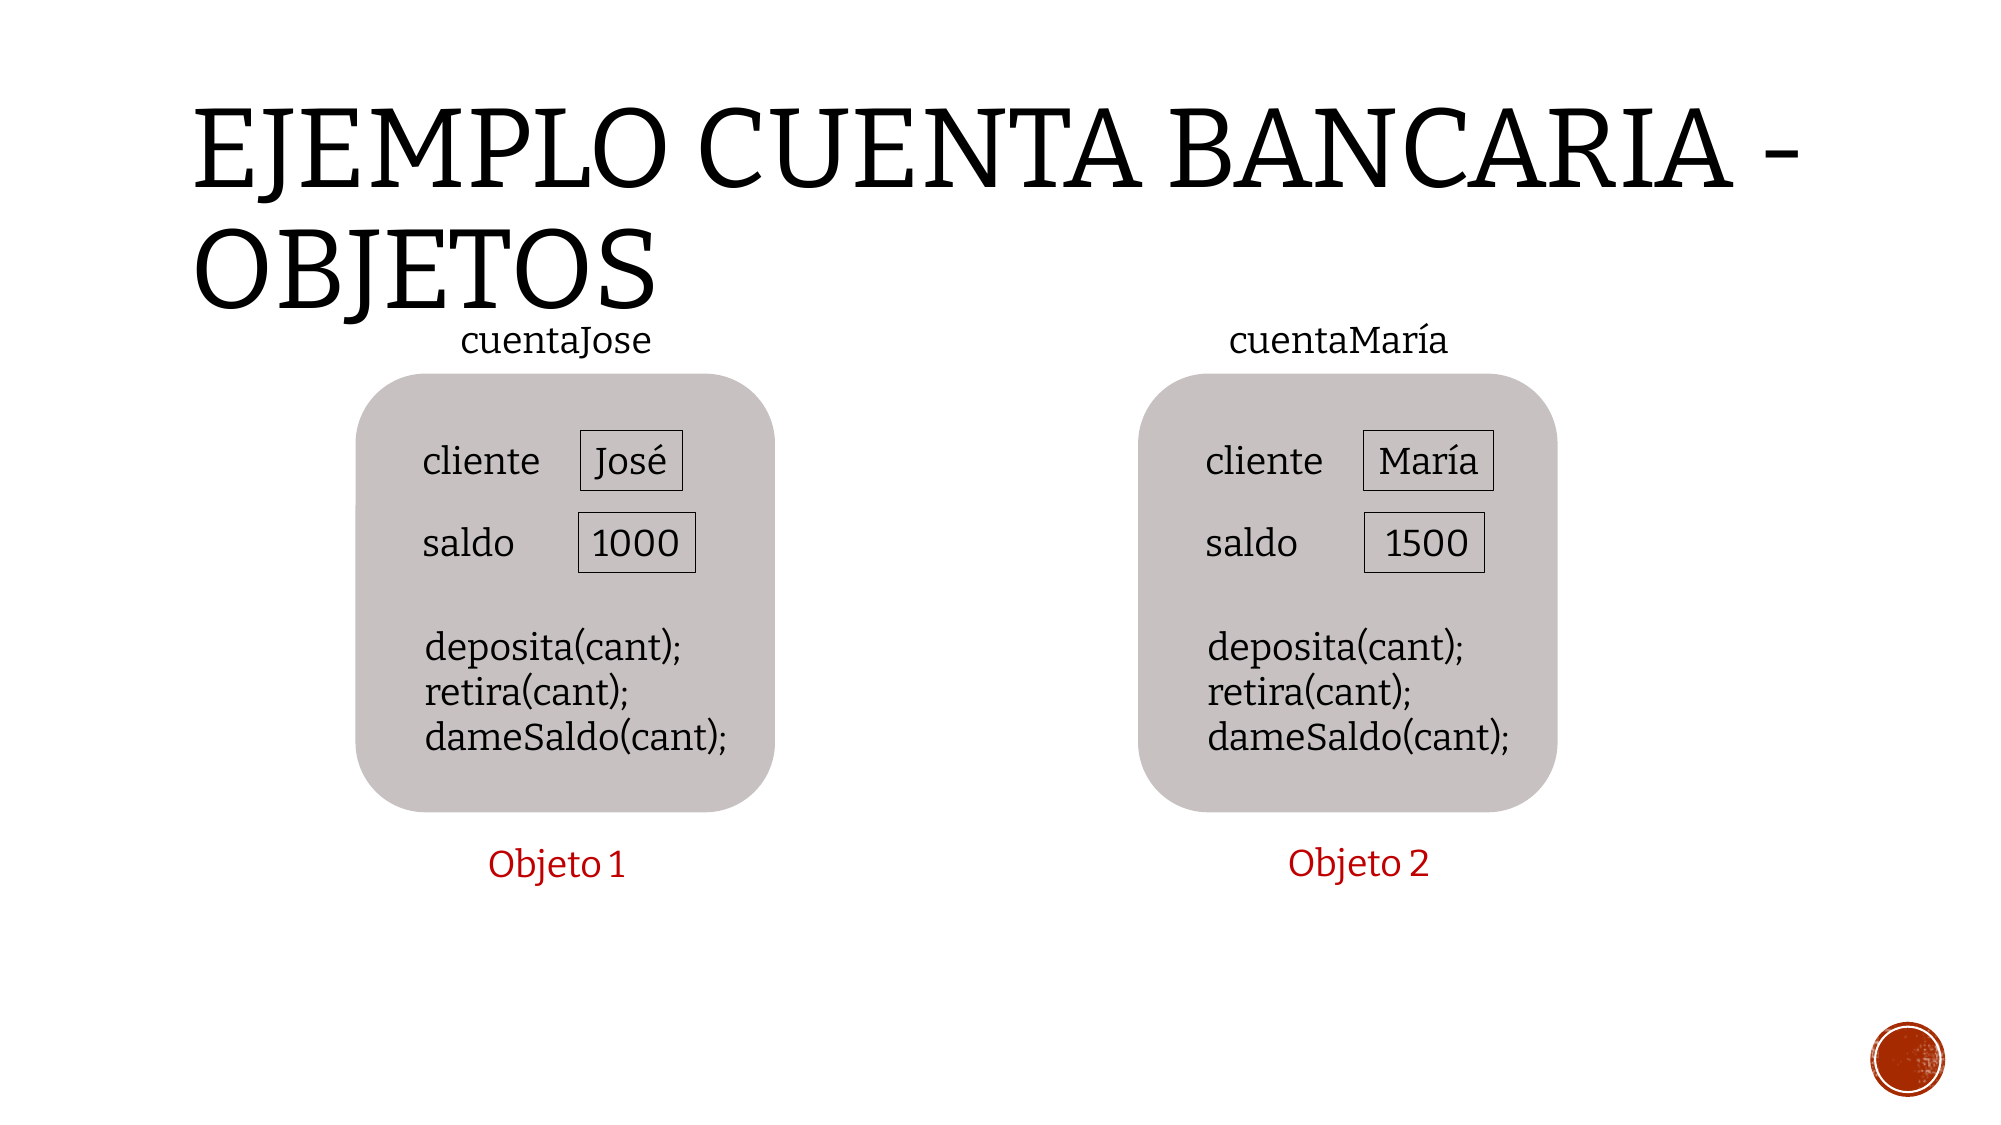

# Ejemplo cuenta bancaria - Objetos
cuentaJose
cuentaMaría

cliente
José
cliente
María
saldo
1000
saldo
 1500
deposita(cant);
retira(cant);
dameSaldo(cant);
deposita(cant);
retira(cant);
dameSaldo(cant);
Objeto 2
Objeto 1